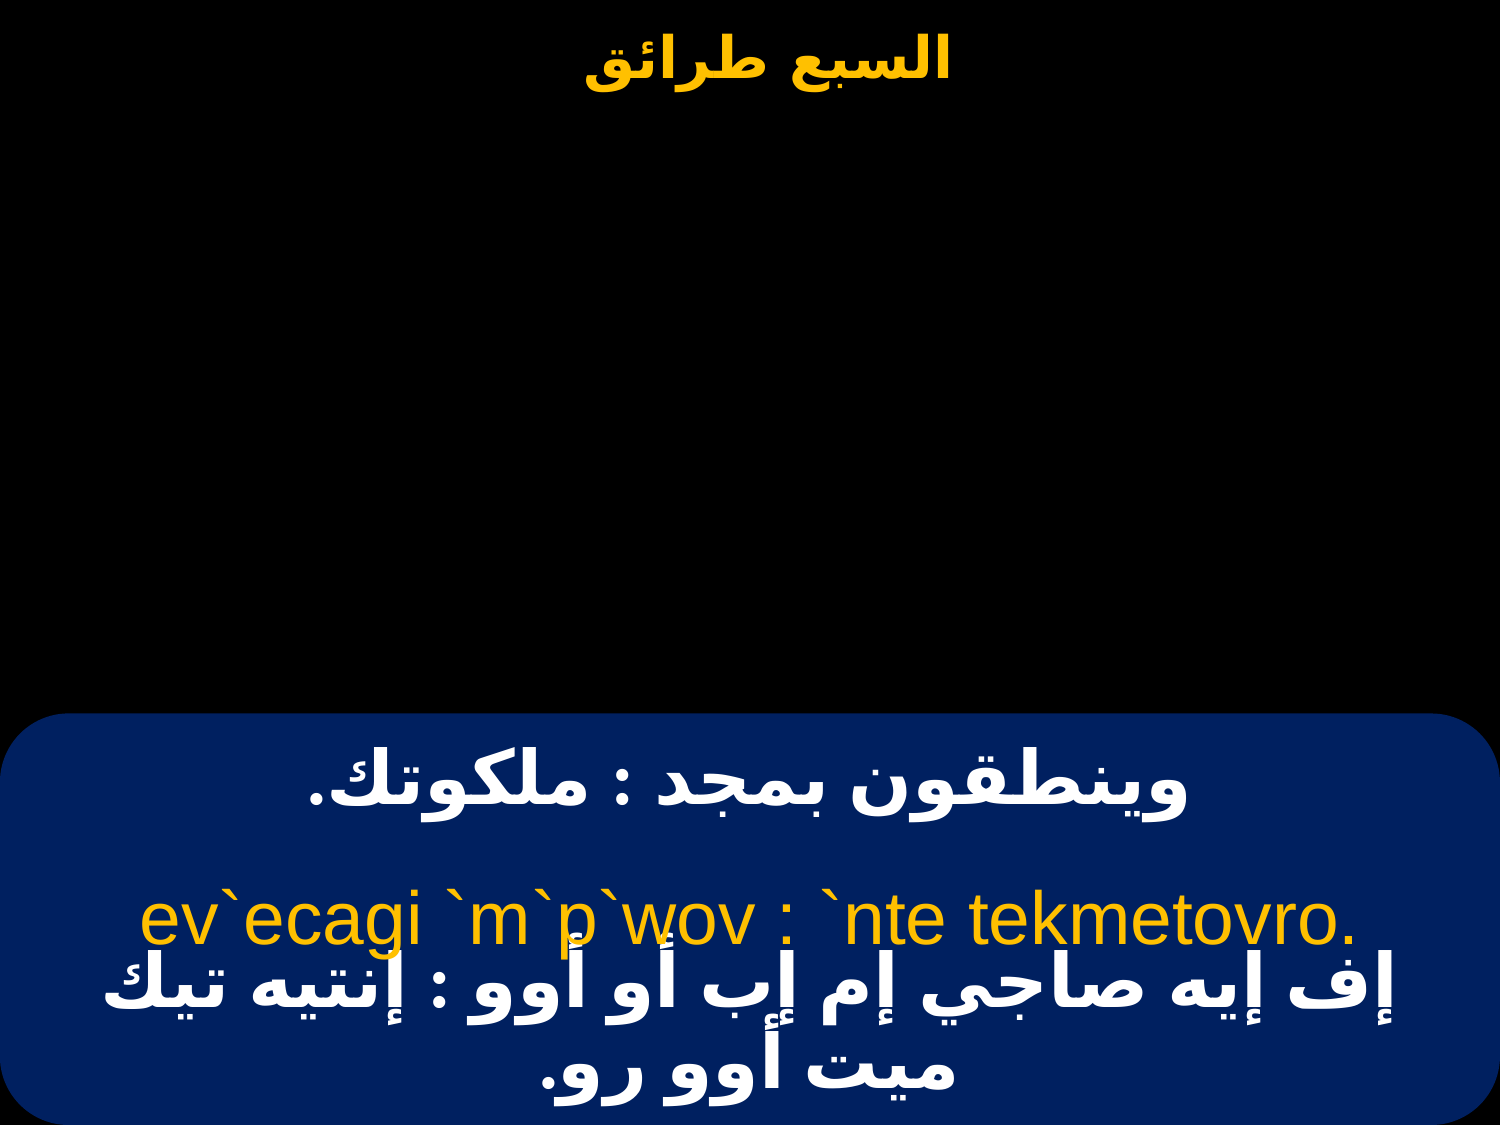

# وينطقون بمجد : ملكوتك.
ev`ecagi `m`p`wov : `nte tekmetovro.
إف إيه صاجي إم إب أو أوو : إنتيه تيك ميت أوو رو.